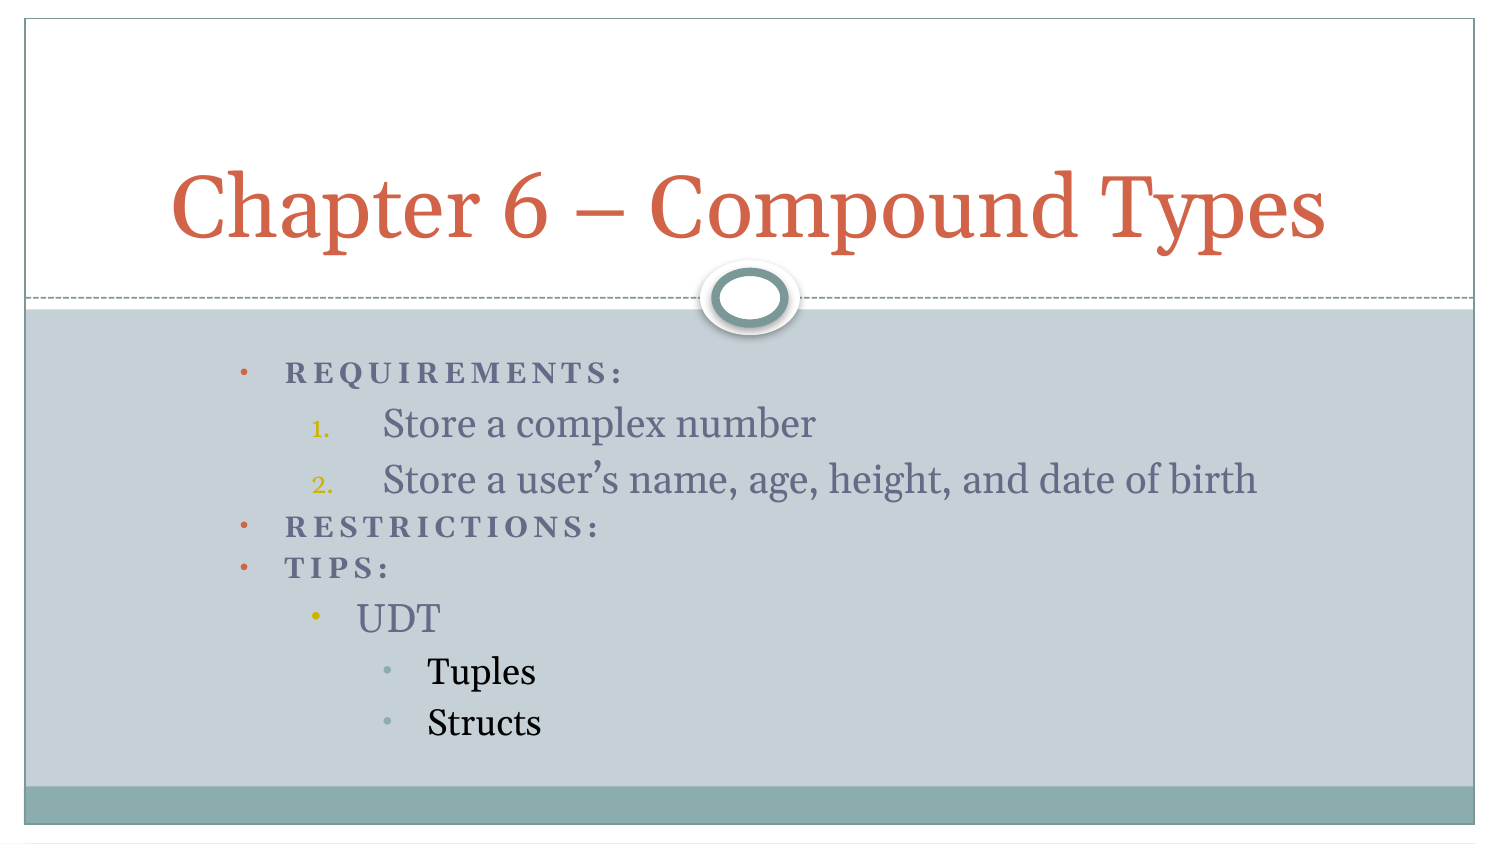

# Chapter 6 – Compound Types
Requirements:
Store a complex number
Store a user’s name, age, height, and date of birth
Restrictions:
TIPS:
UDT
Tuples
Structs